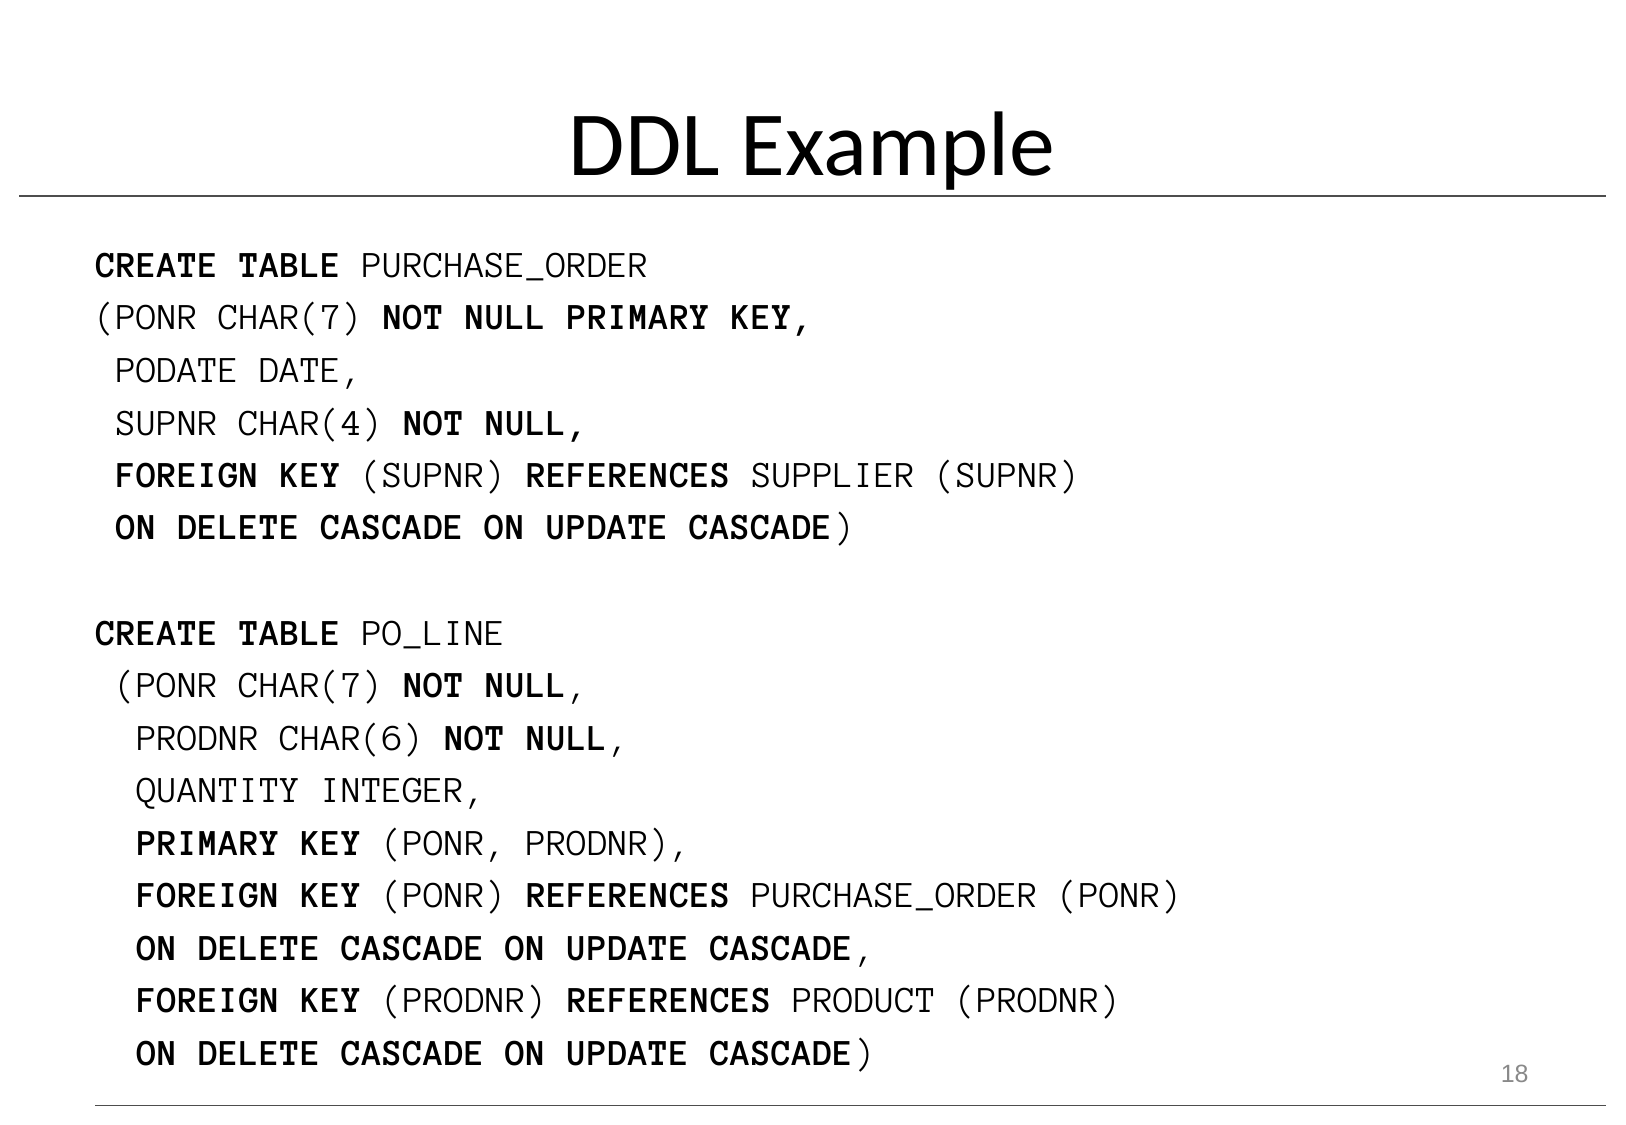

# DDL Example
CREATE TABLE PURCHASE_ORDER
(PONR CHAR(7) NOT NULL PRIMARY KEY,
 PODATE DATE,
 SUPNR CHAR(4) NOT NULL,
 FOREIGN KEY (SUPNR) REFERENCES SUPPLIER (SUPNR)
 ON DELETE CASCADE ON UPDATE CASCADE)

CREATE TABLE PO_LINE
 (PONR CHAR(7) NOT NULL,
  PRODNR CHAR(6) NOT NULL,
  QUANTITY INTEGER,
  PRIMARY KEY (PONR, PRODNR),
  FOREIGN KEY (PONR) REFERENCES PURCHASE_ORDER (PONR)
  ON DELETE CASCADE ON UPDATE CASCADE,
  FOREIGN KEY (PRODNR) REFERENCES PRODUCT (PRODNR)
  ON DELETE CASCADE ON UPDATE CASCADE)

18